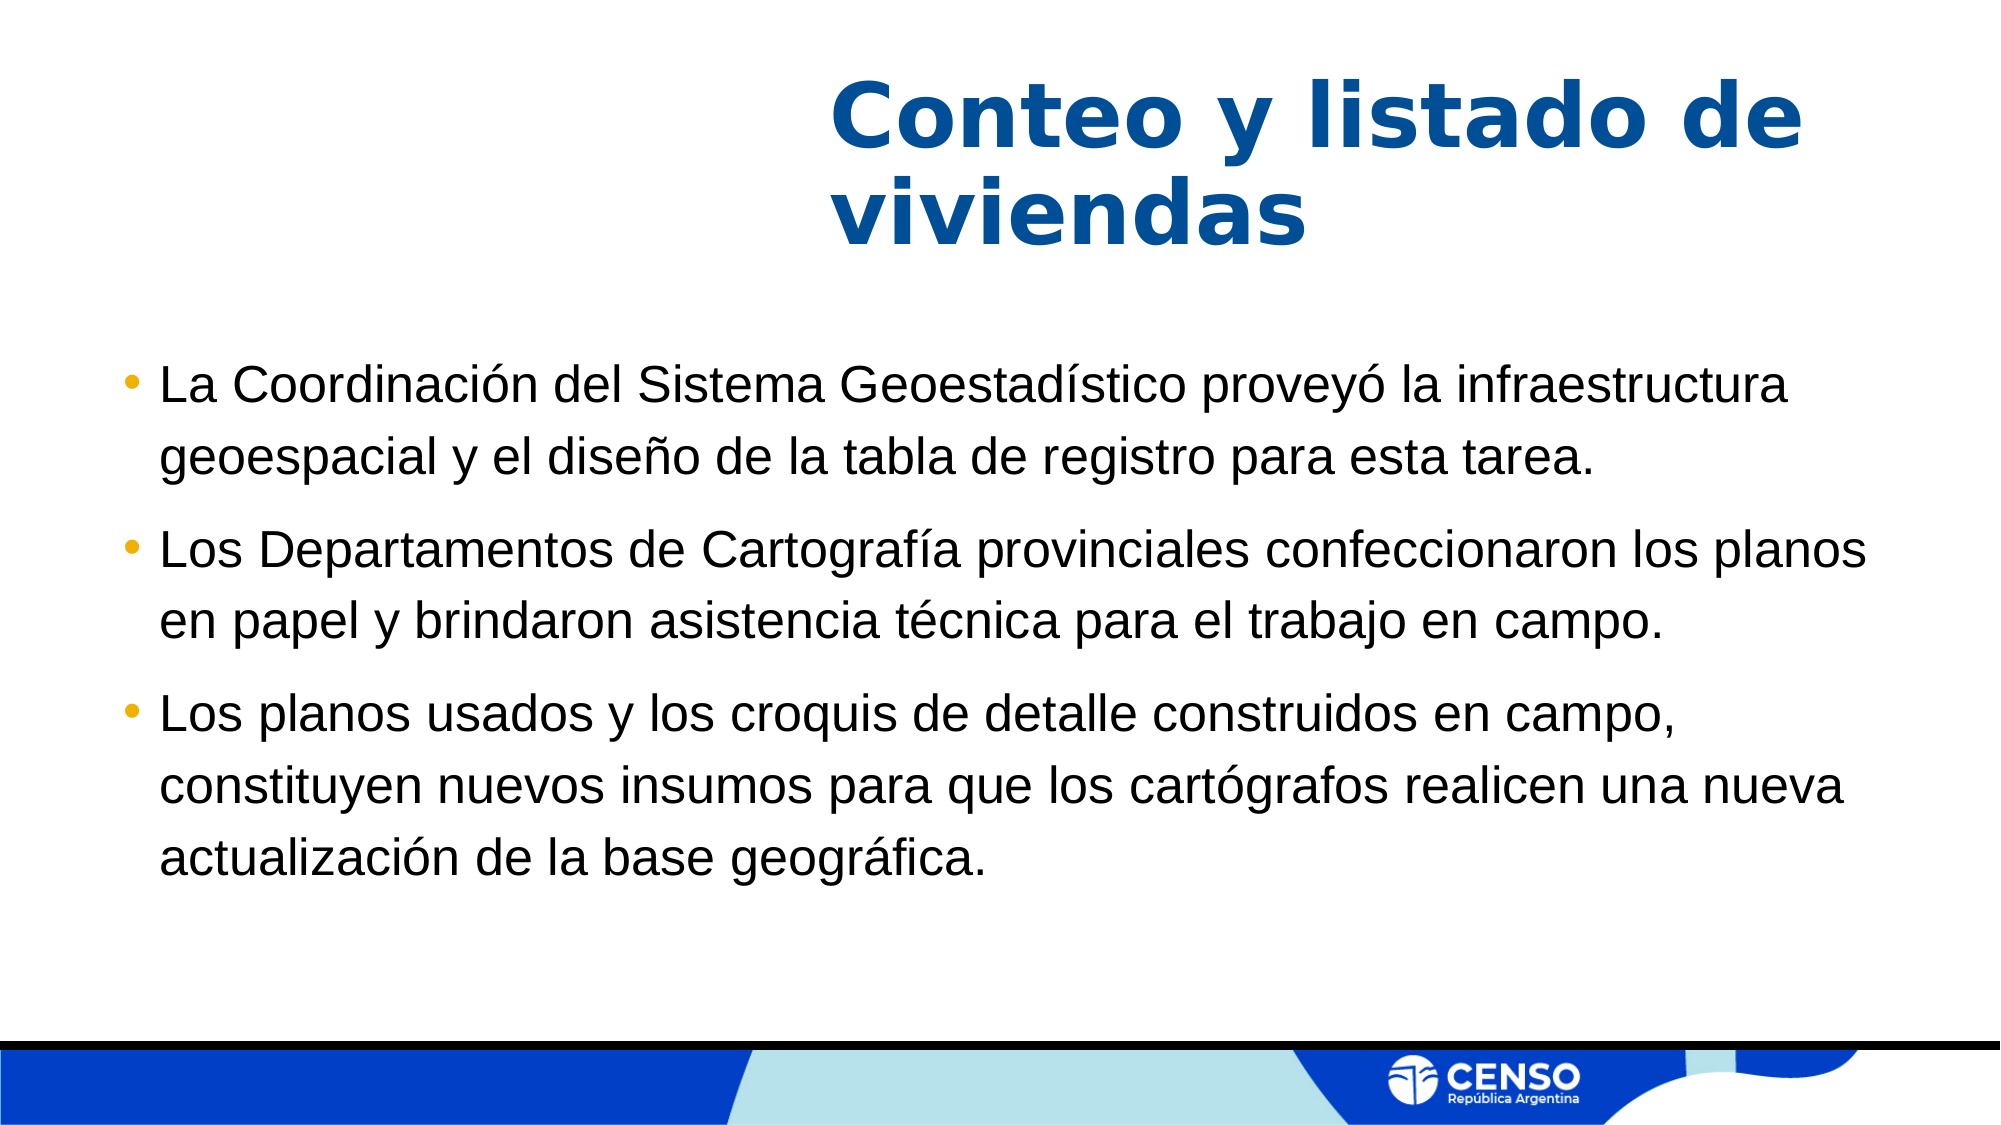

# Conteo y listado de viviendas
La Coordinación del Sistema Geoestadístico proveyó la infraestructura geoespacial y el diseño de la tabla de registro para esta tarea.
Los Departamentos de Cartografía provinciales confeccionaron los planos en papel y brindaron asistencia técnica para el trabajo en campo.
Los planos usados y los croquis de detalle construidos en campo, constituyen nuevos insumos para que los cartógrafos realicen una nueva actualización de la base geográfica.